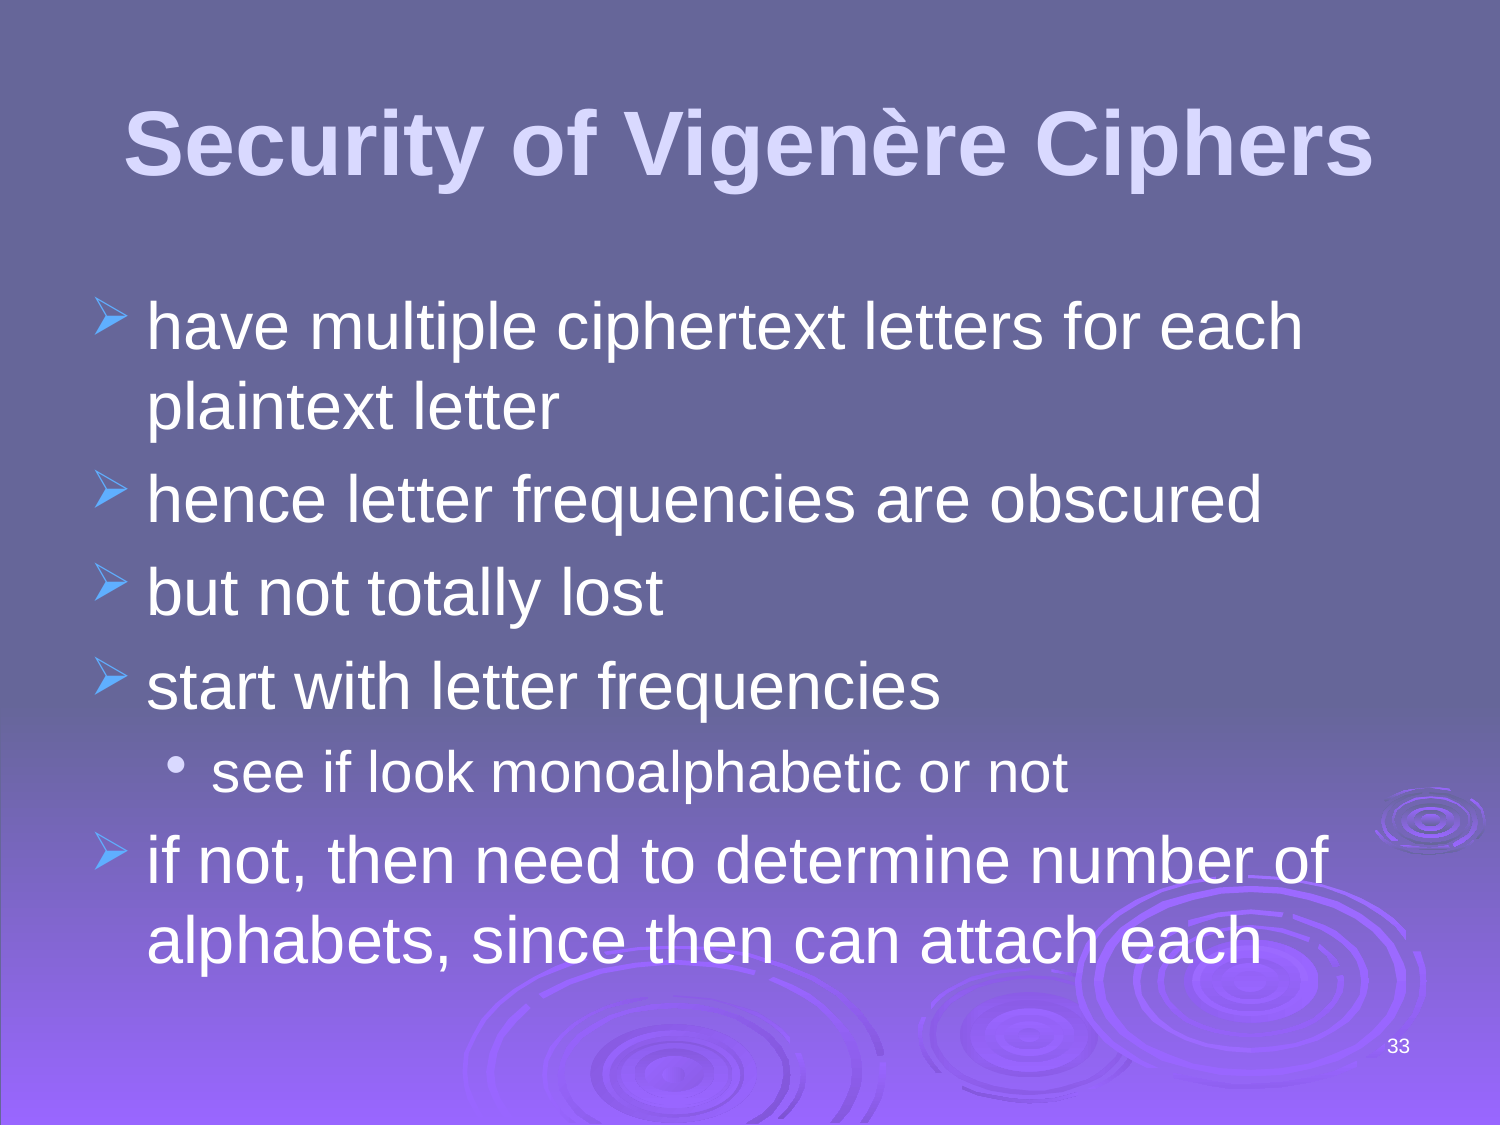

# Security of Vigenère Ciphers
have multiple ciphertext letters for each plaintext letter
hence letter frequencies are obscured
but not totally lost
start with letter frequencies
see if look monoalphabetic or not
if not, then need to determine number of alphabets, since then can attach each
33